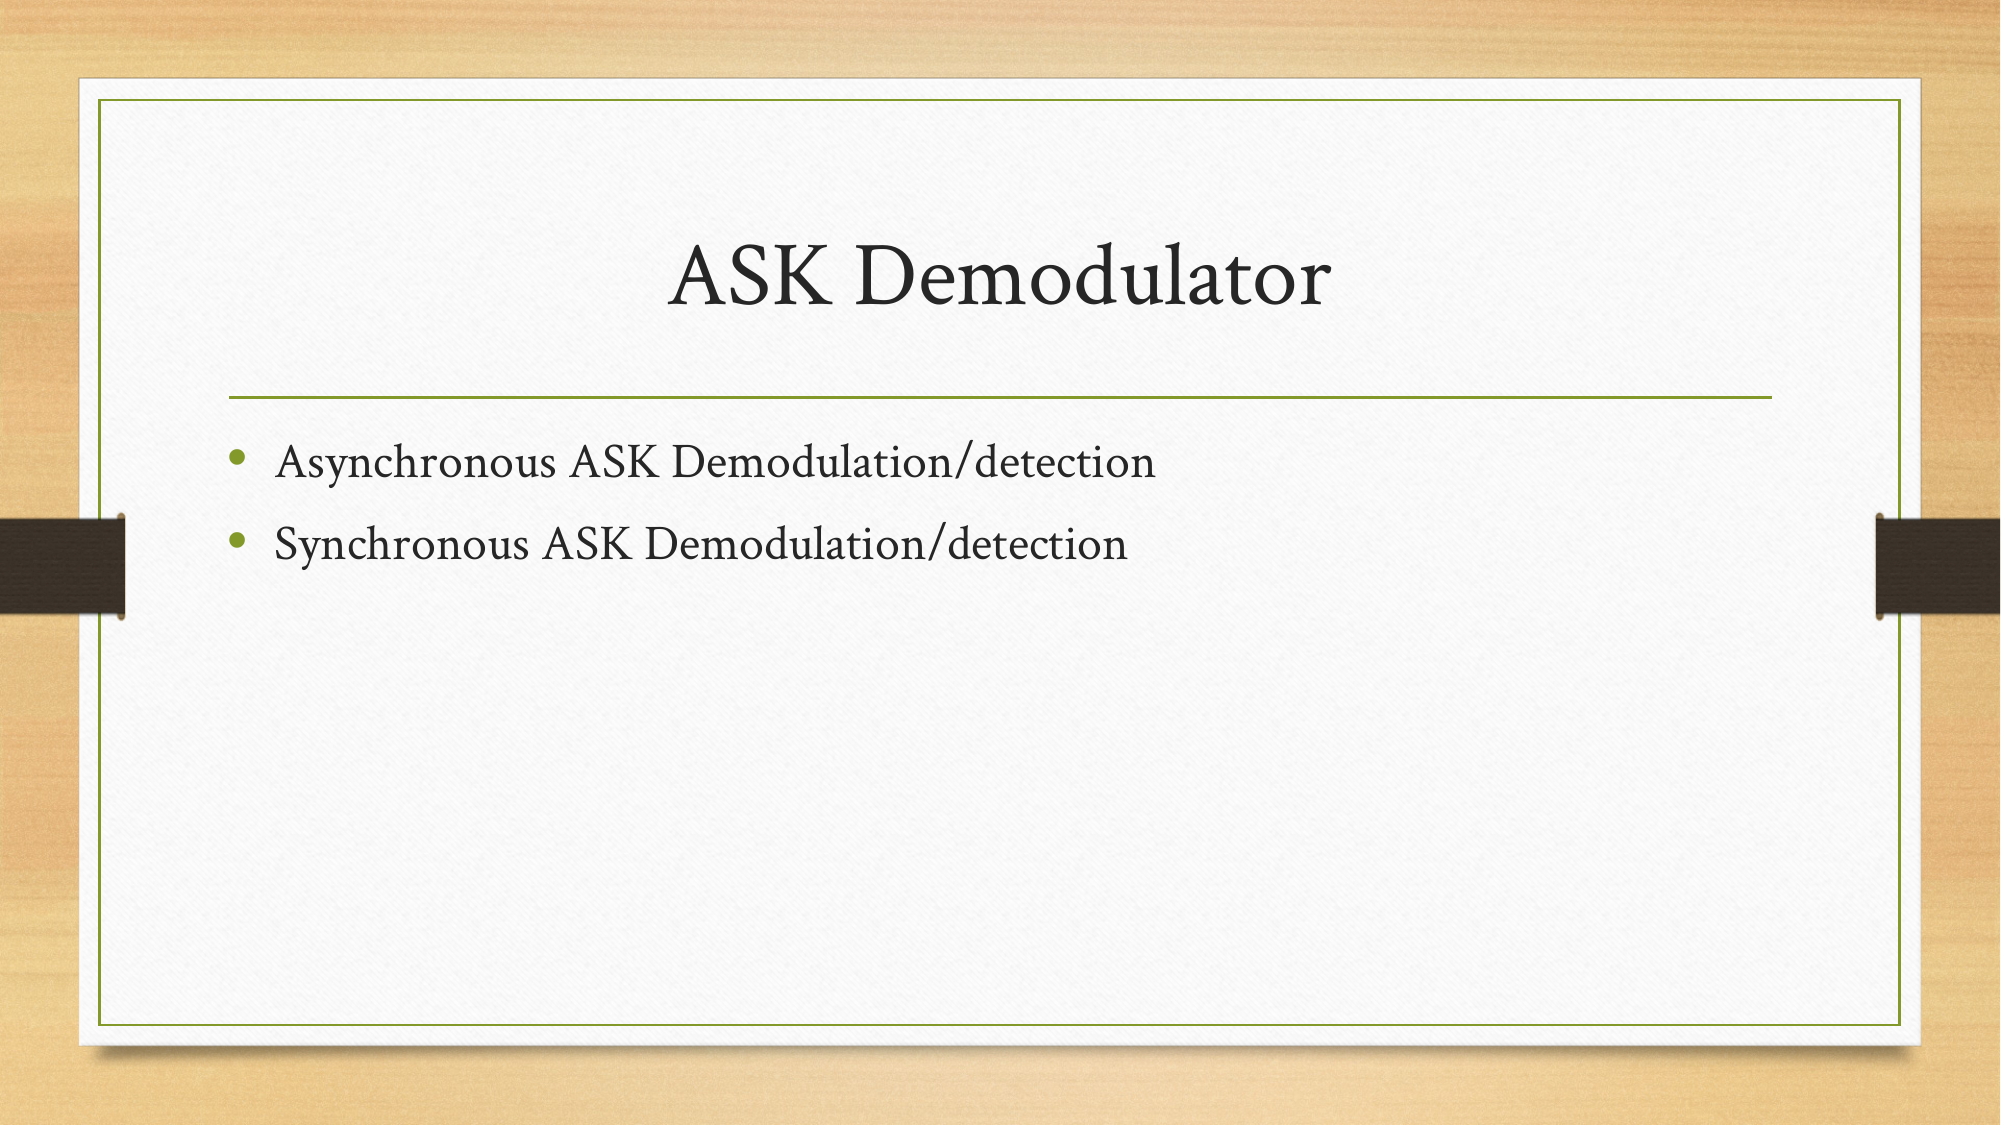

# ASK Demodulator
Asynchronous ASK Demodulation/detection
Synchronous ASK Demodulation/detection